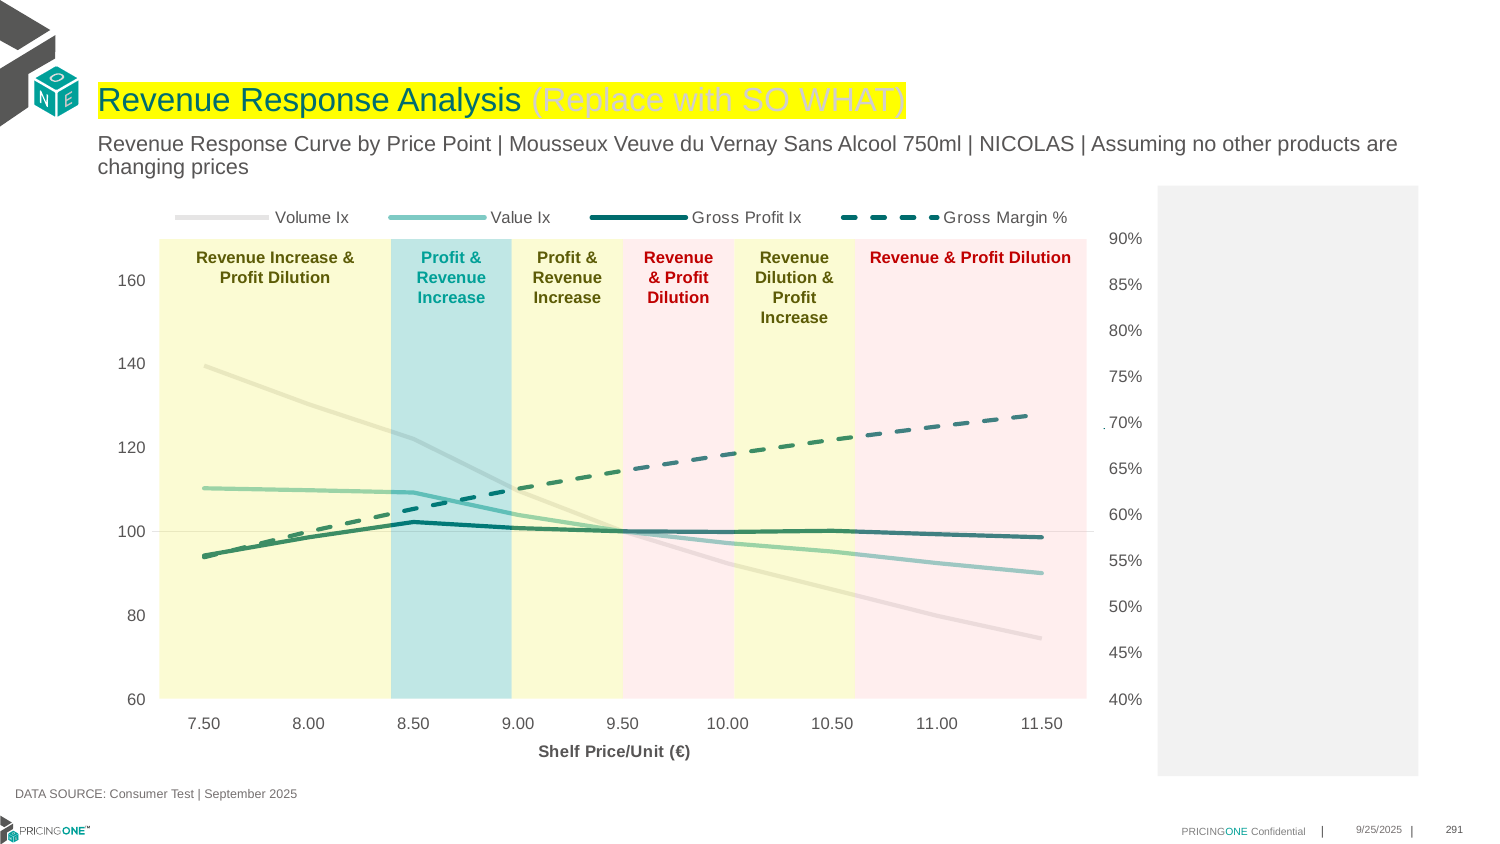

# Revenue Response Analysis (Replace with SO WHAT)

Revenue Response Curve by Price Point | Mousseux Veuve du Vernay Sans Alcool 750ml | NICOLAS | Assuming no other products are changing prices

### Chart:

| Category | Volume Ix | Value Ix | Gross Profit Ix | Gross Margin % |
|---|---|---|---|---|
| 7.50 | 139.58289468517765 | 110.27372129264279 | 94.20927323845045 | 0.5536801353421358 |
| 8.00 | 130.34372976604845 | 109.81618145371046 | 98.56601589019189 | 0.5815751268832523 |
| 8.50 | 122.07199186361863 | 109.25450583433386 | 102.23127871405823 | 0.6061883547136492 |
| 9.00 | 109.66717991056416 | 103.90927338963198 | 100.75491827991235 | 0.6280667794517798 |
| 9.50 | 100.0 | 100.0 | 100.0 | 0.6476422121122124 |
| 10.00 | 92.33534616157756 | 97.18373257384071 | 99.83911131191587 | 0.6652601015066018 |
| 10.50 | 86.12203060782583 | 95.16657412849204 | 100.11969279930177 | 0.6812000966729541 |
| 11.00 | 79.83645542019785 | 92.41299439722934 | 99.30052969334685 | 0.6956910013696381 |
| 11.50 | 74.387357941711 | 90.01165172863698 | 98.56814189293974 | 0.7089218273970451 |
Revenue Increase & Profit Dilution
Profit & Revenue Increase
Profit & Revenue Increase
Revenue & Profit Dilution
Revenue Dilution & Profit Increase
Revenue & Profit Dilution

DATA SOURCE: Consumer Test | September 2025

9/25/2025
291